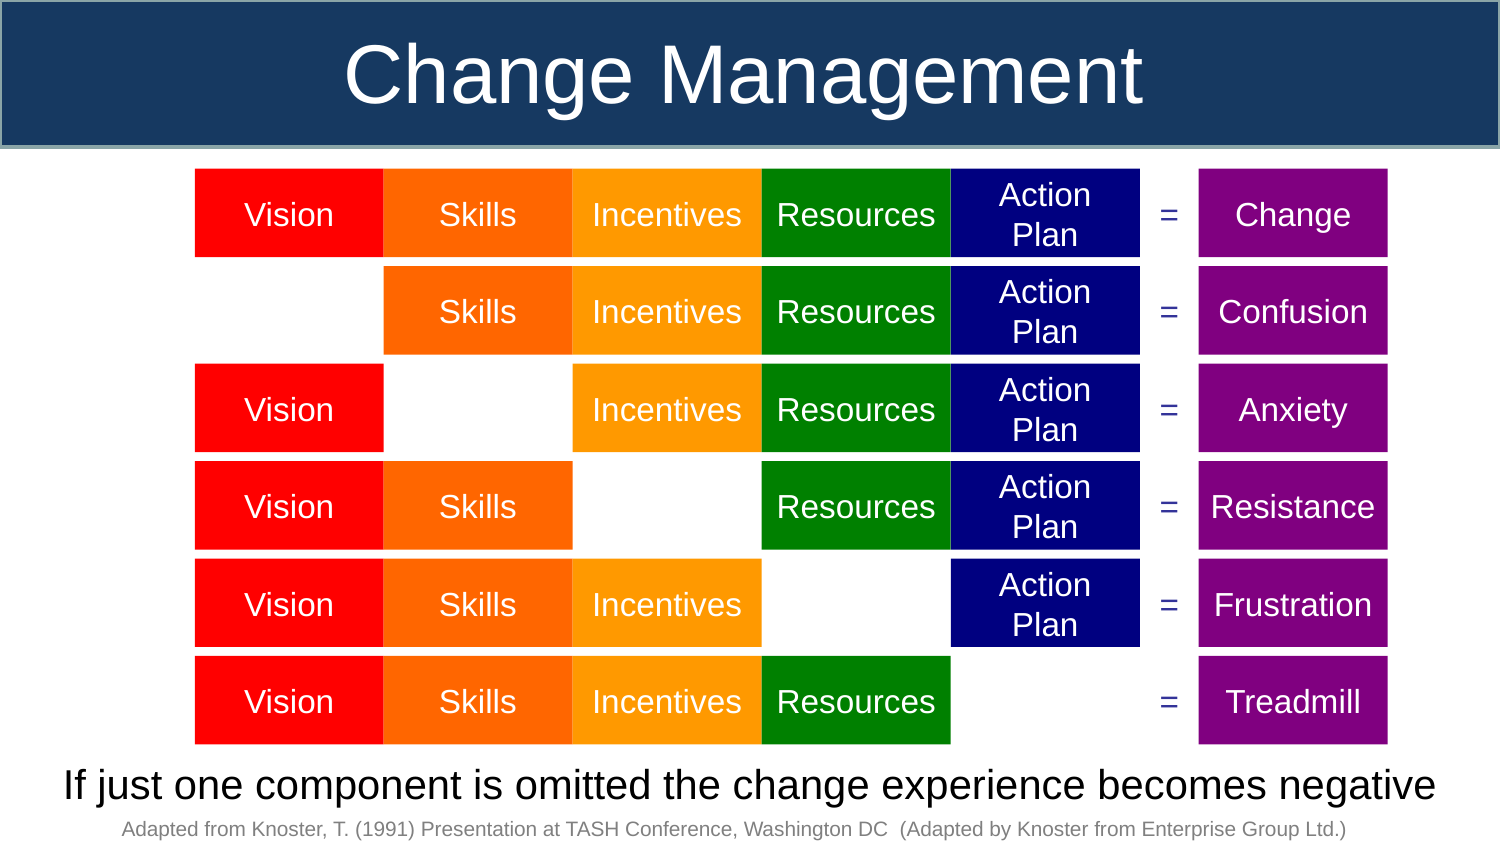

# Change Management
Vision
Skills
Incentives
Resources
Action
Plan
=
Change
Skills
Incentives
Resources
Action
Plan
=
Confusion
Vision
Incentives
Resources
Action
Plan
=
Anxiety
Vision
Skills
Resources
Action
Plan
=
Resistance
Vision
Skills
Incentives
Action
Plan
=
Frustration
Vision
Skills
Incentives
Resources
=
Treadmill
If just one component is omitted the change experience becomes negative
Adapted from Knoster, T. (1991) Presentation at TASH Conference, Washington DCdaptedrom Enterprise Group Ltd.)
Adapted from Knoster, T. (1991) Presentation at TASH Conference, Washington DC  (Adapted by Knoster from Enterprise Group Ltd.)